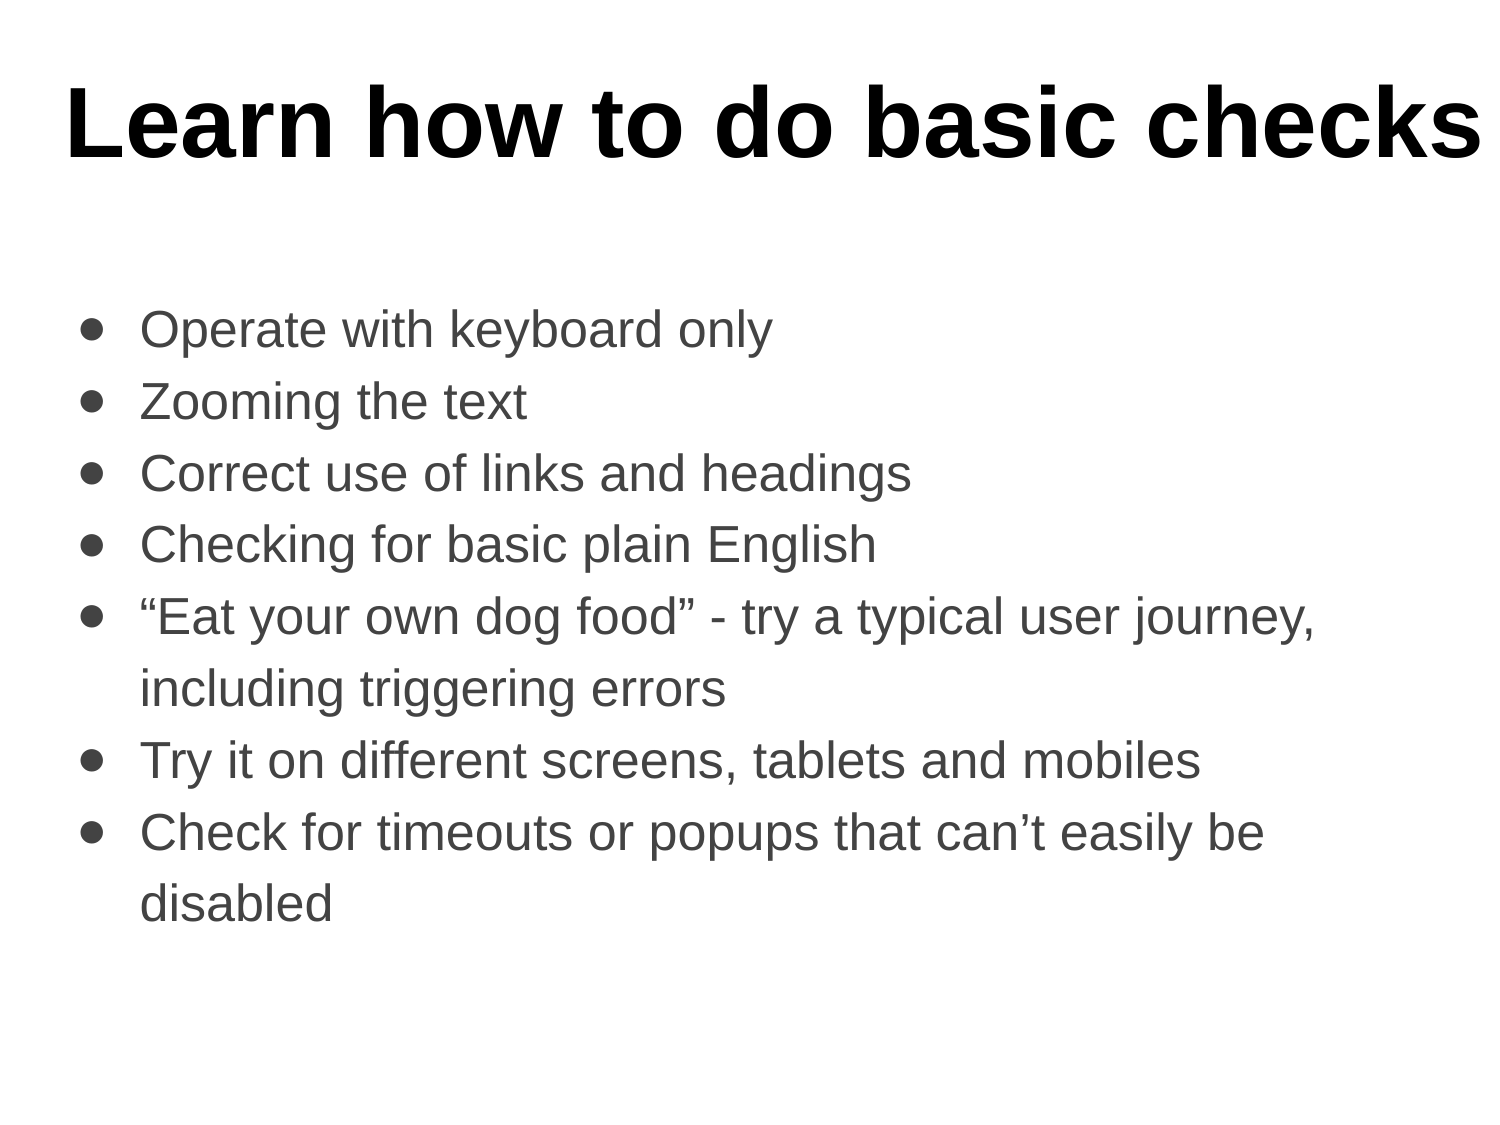

Learn how to do basic checks
Operate with keyboard only
Zooming the text
Correct use of links and headings
Checking for basic plain English
“Eat your own dog food” - try a typical user journey, including triggering errors
Try it on different screens, tablets and mobiles
Check for timeouts or popups that can’t easily be disabled